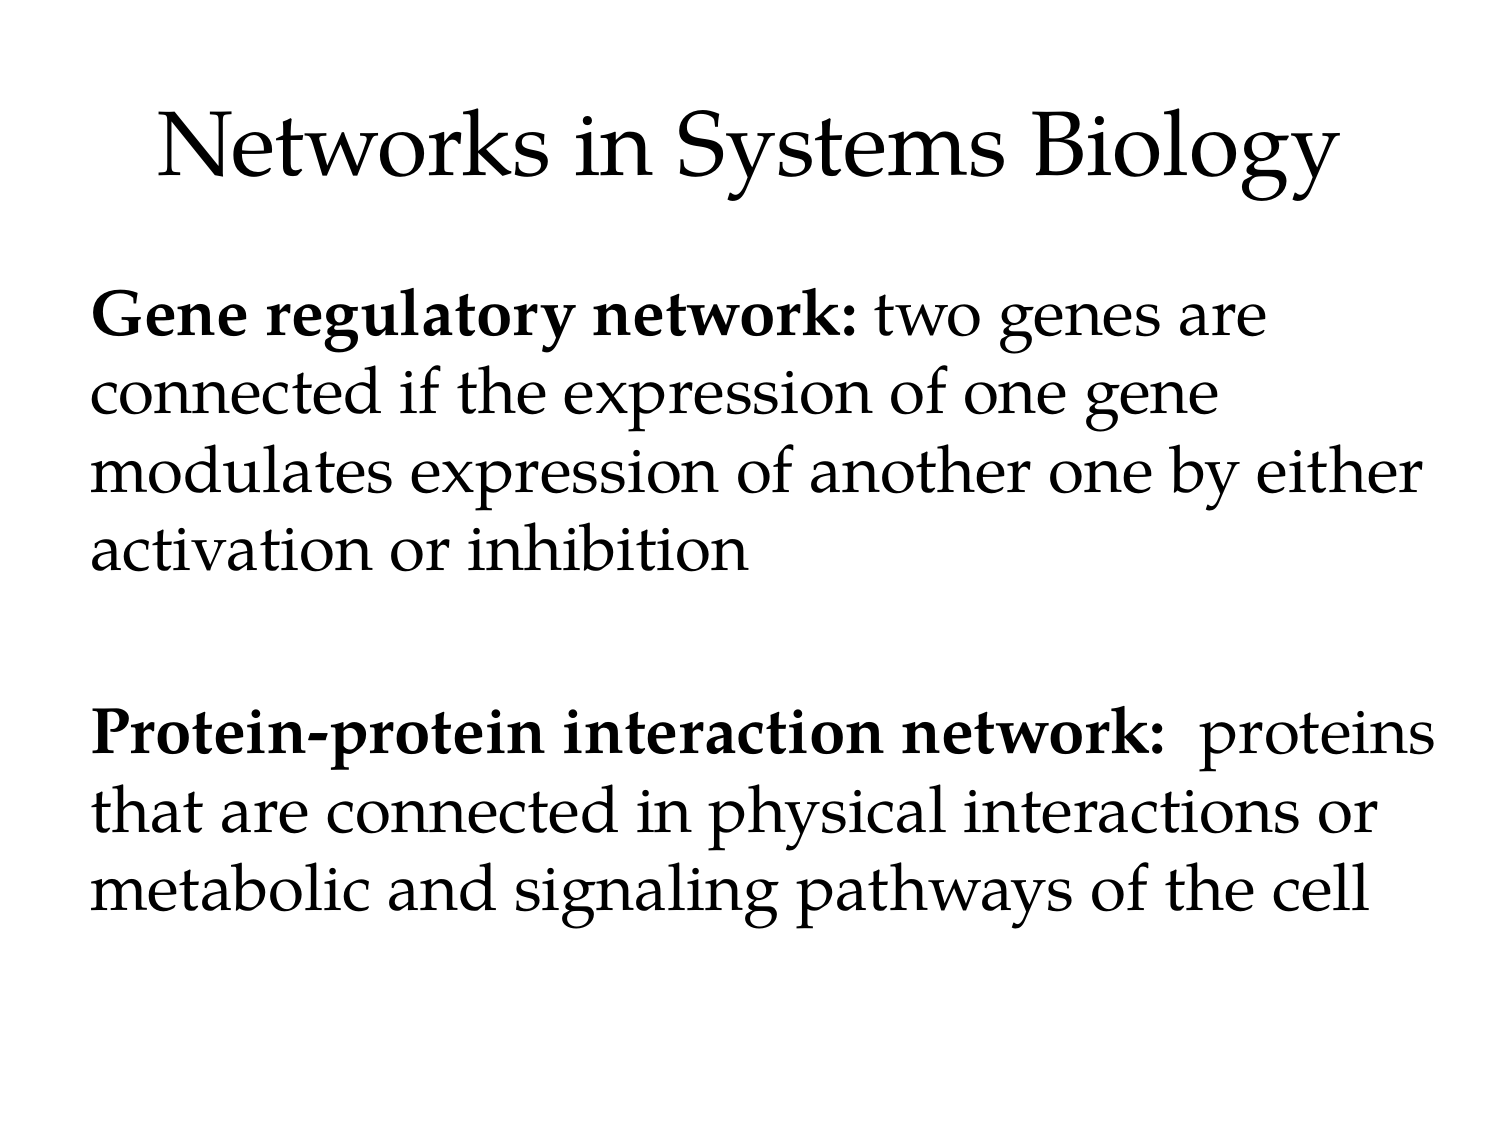

# Networks in Systems Biology
Gene regulatory network: two genes are connected if the expression of one gene modulates expression of another one by either activation or inhibition

Protein-protein interaction network:  proteins that are connected in physical interactions or metabolic and signaling pathways of the cell